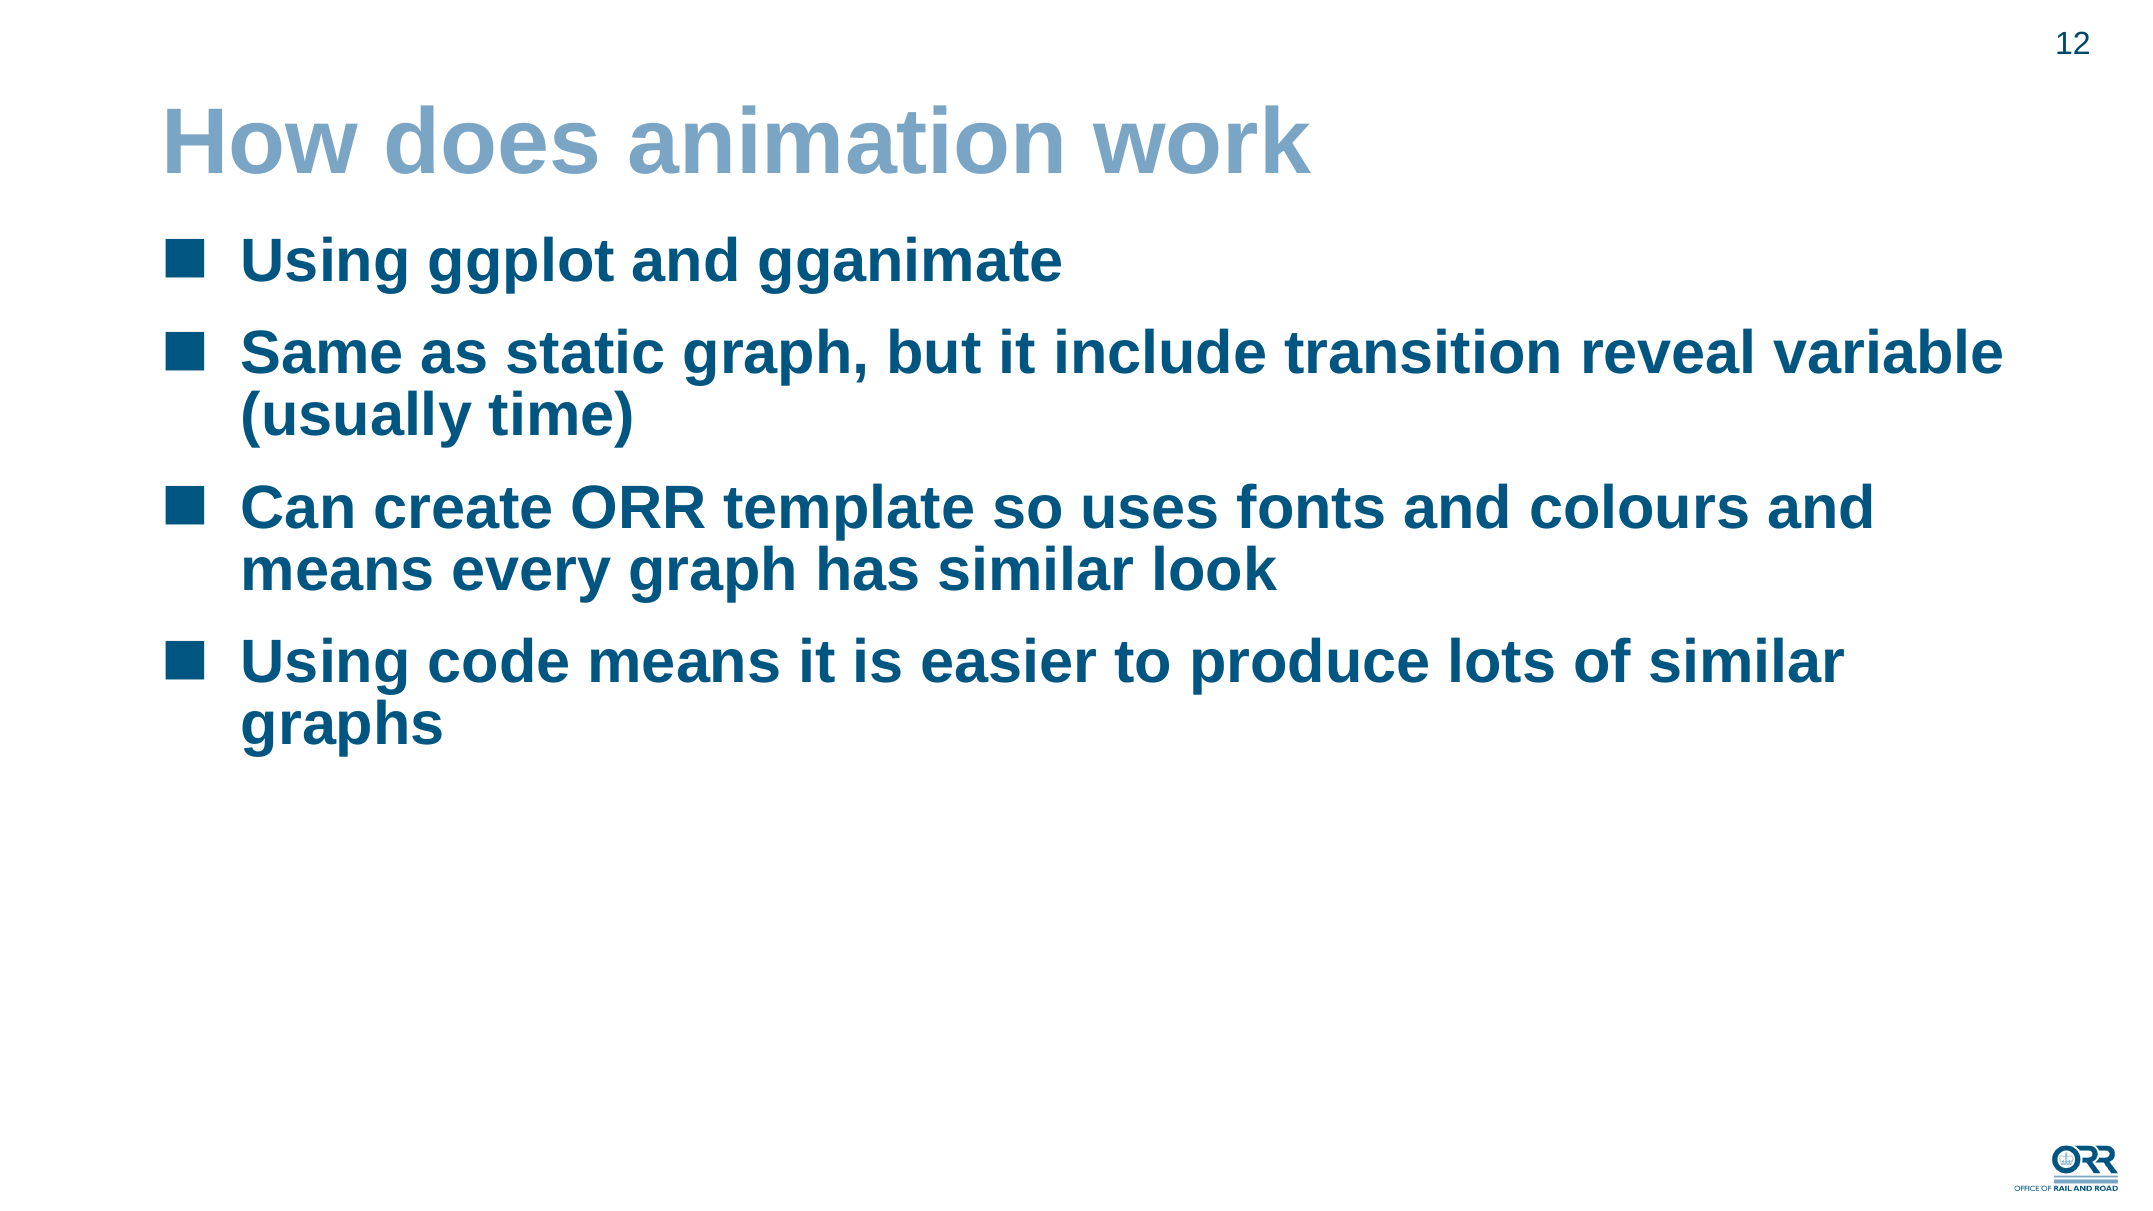

# How does animation work
Using ggplot and gganimate
Same as static graph, but it include transition reveal variable (usually time)
Can create ORR template so uses fonts and colours and means every graph has similar look
Using code means it is easier to produce lots of similar graphs